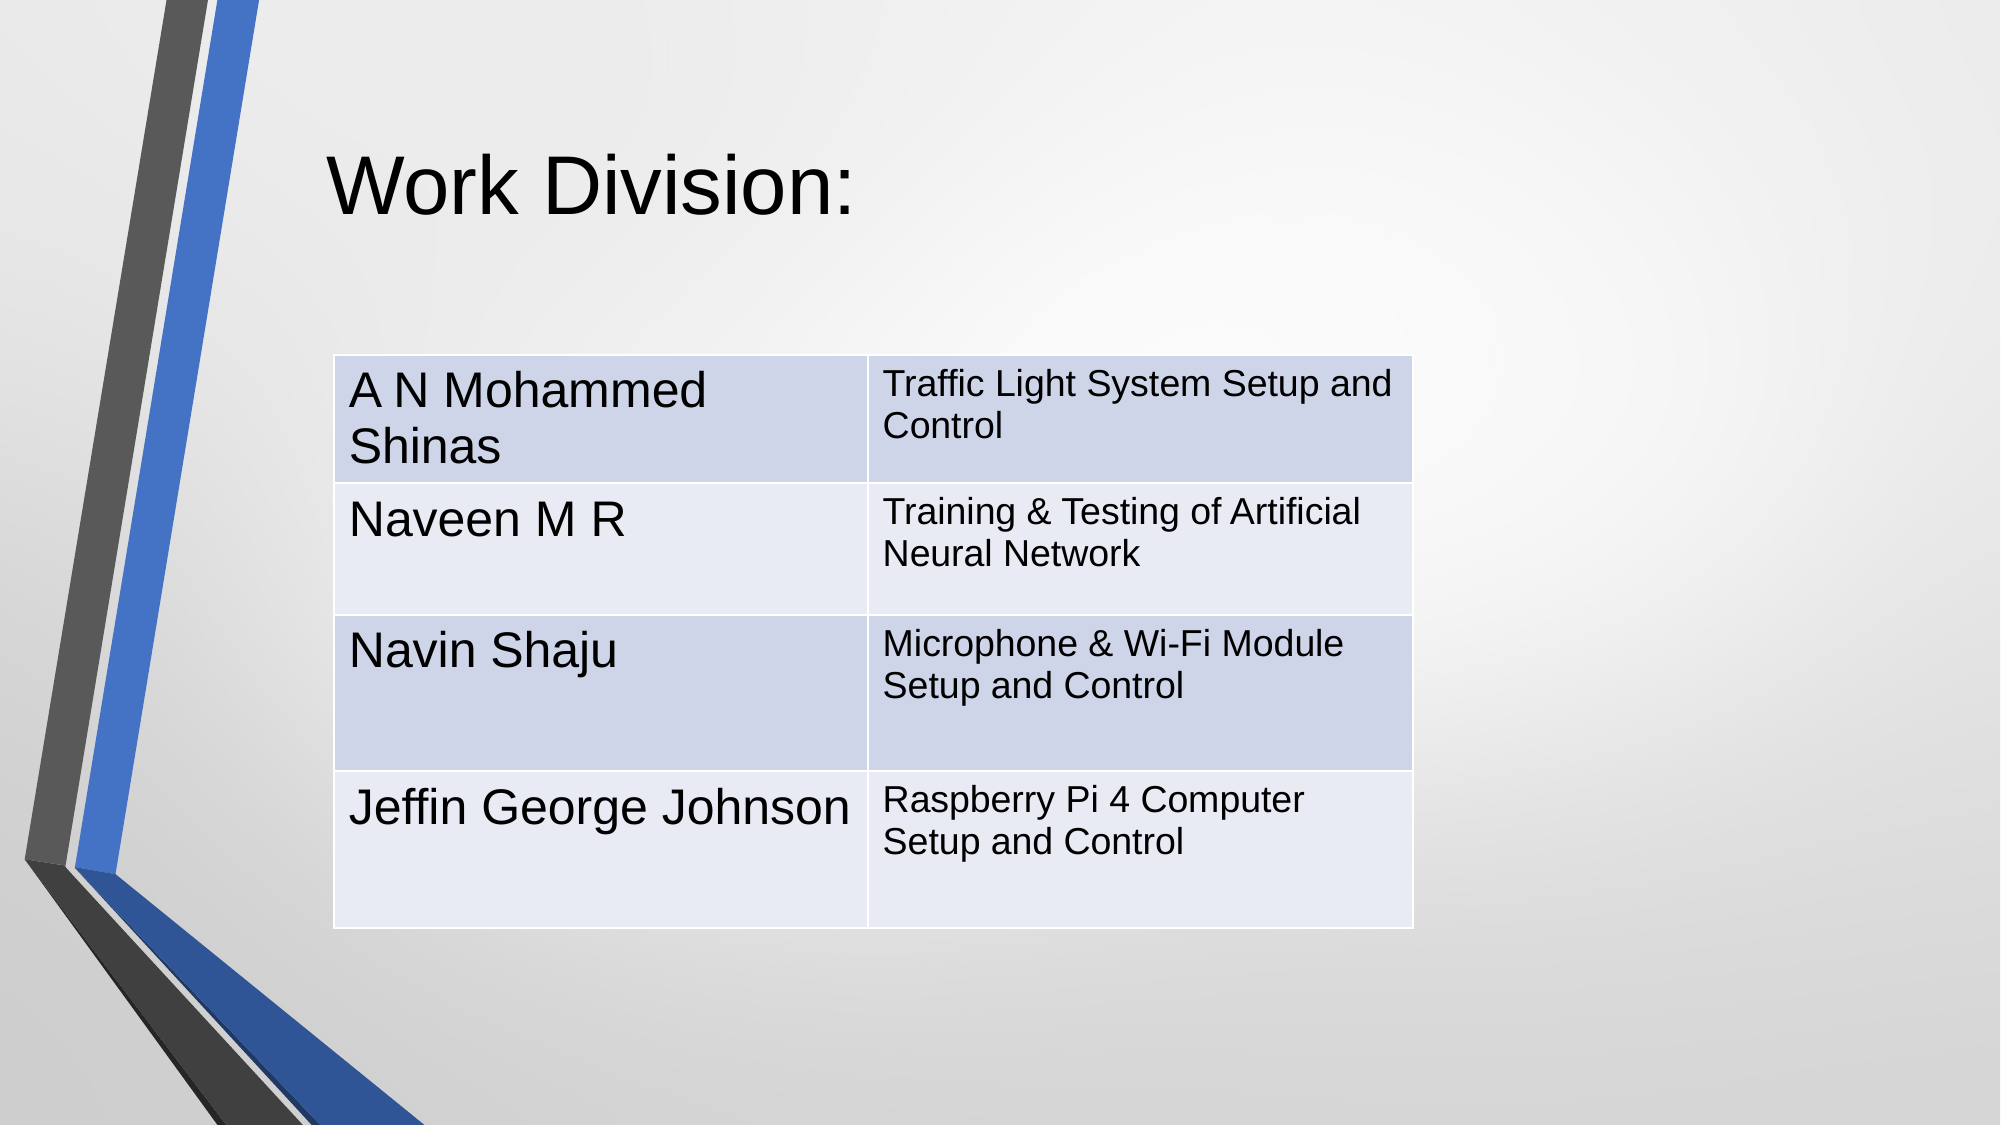

# Work Division:

| A N Mohammed Shinas | Traffic Light System Setup and Control |
| --- | --- |
| Naveen M R | Training & Testing of Artificial Neural Network |
| Navin Shaju | Microphone & Wi-Fi Module Setup and Control |
| Jeffin George Johnson | Raspberry Pi 4 Computer Setup and Control |